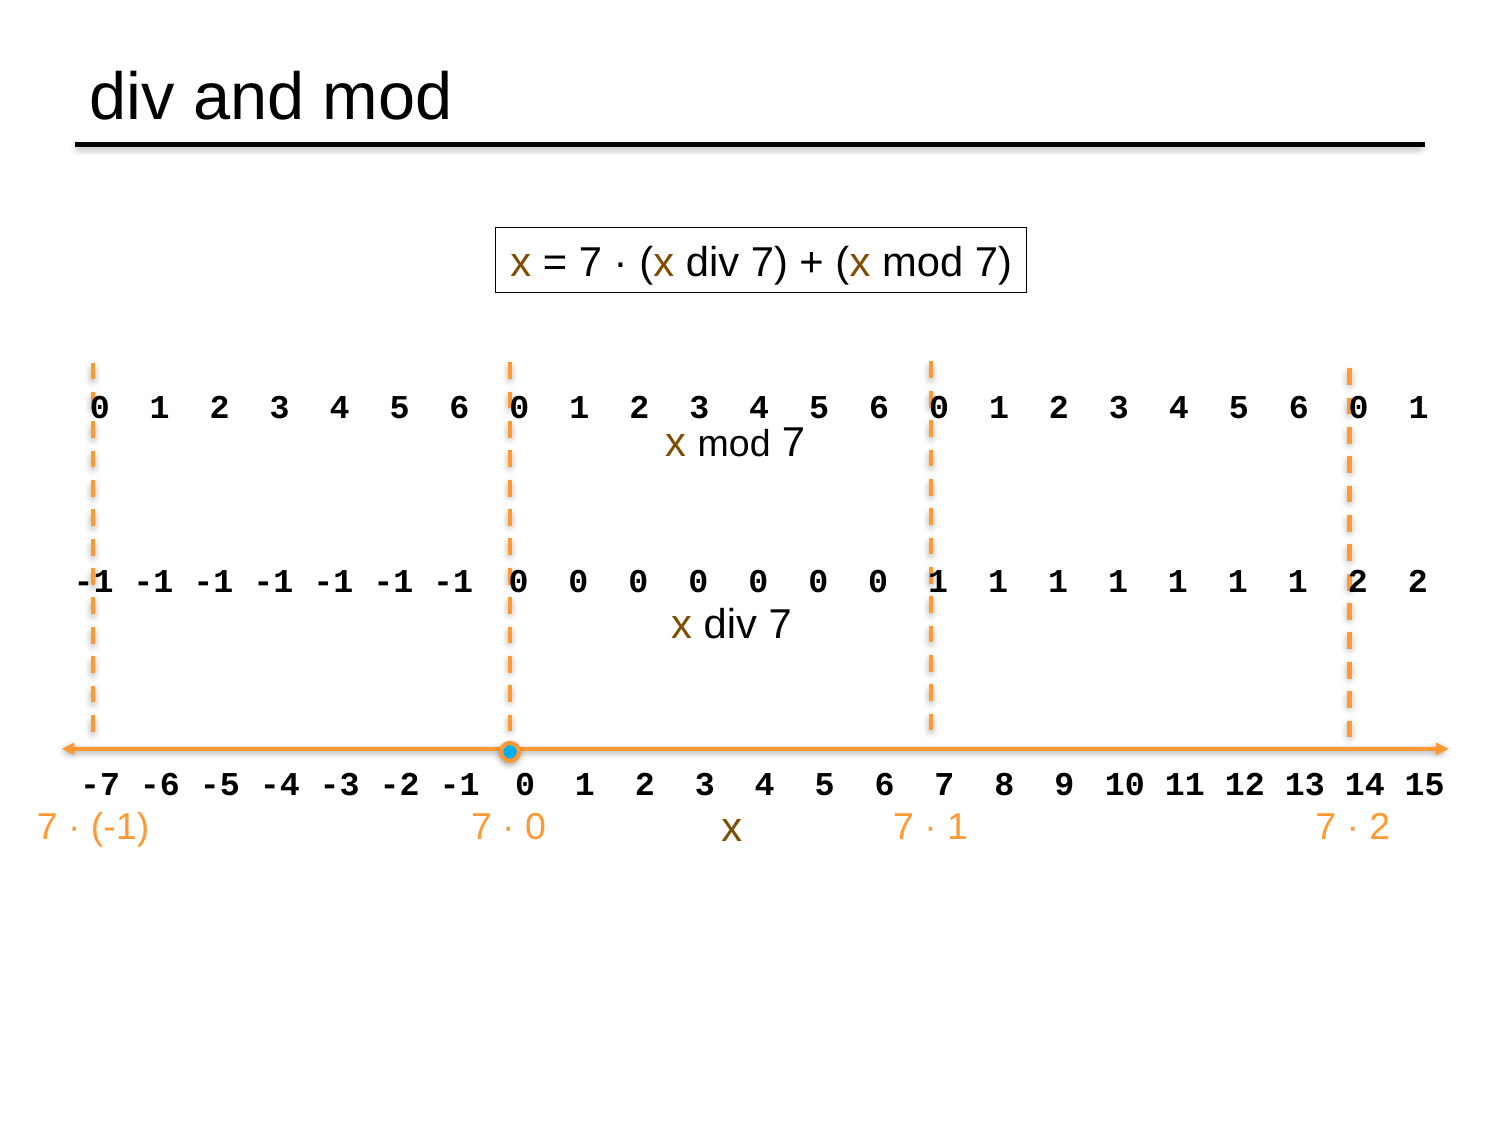

# div and mod
x = 7 · (x div 7) + (x mod 7)
0  1  2  3  4  5  6  0  1  2  3  4  5  6  0  1  2  3  4  5  6  0  1
x mod 7
-1 -1 -1 -1 -1 -1 -1  0  0  0  0  0  0  0  1  1  1  1  1  1  1  2  2
x div 7

-7 -6 -5 -4 -3 -2 -1  0  1  2  3  4  5  6  7  8  9  10 11 12 13 14 15
x
7 · (-1)
7 · 0
7 · 1
7 · 2